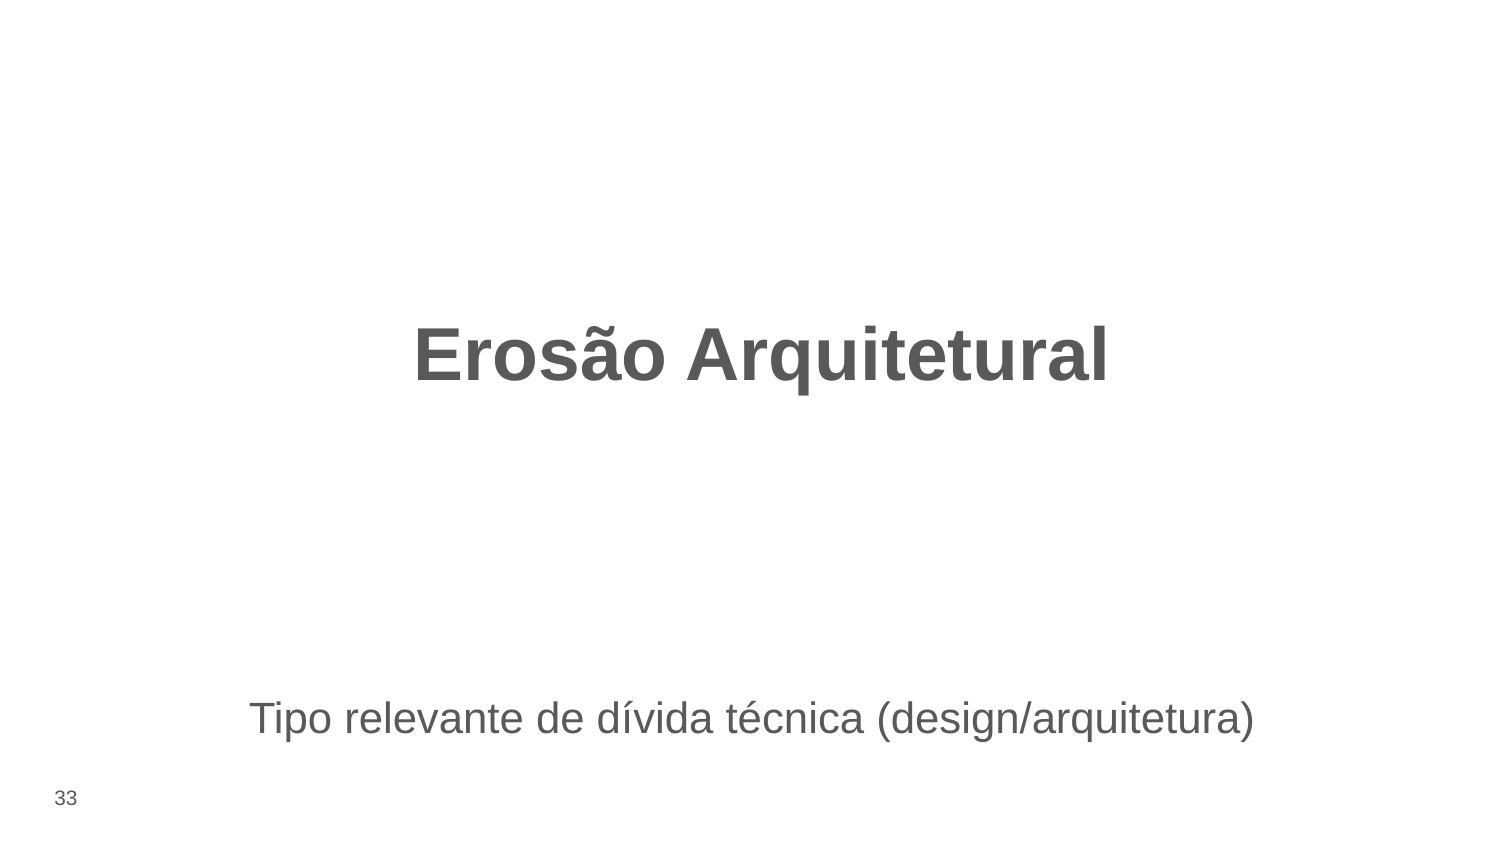

Erosão Arquitetural
Tipo relevante de dívida técnica (design/arquitetura)
33